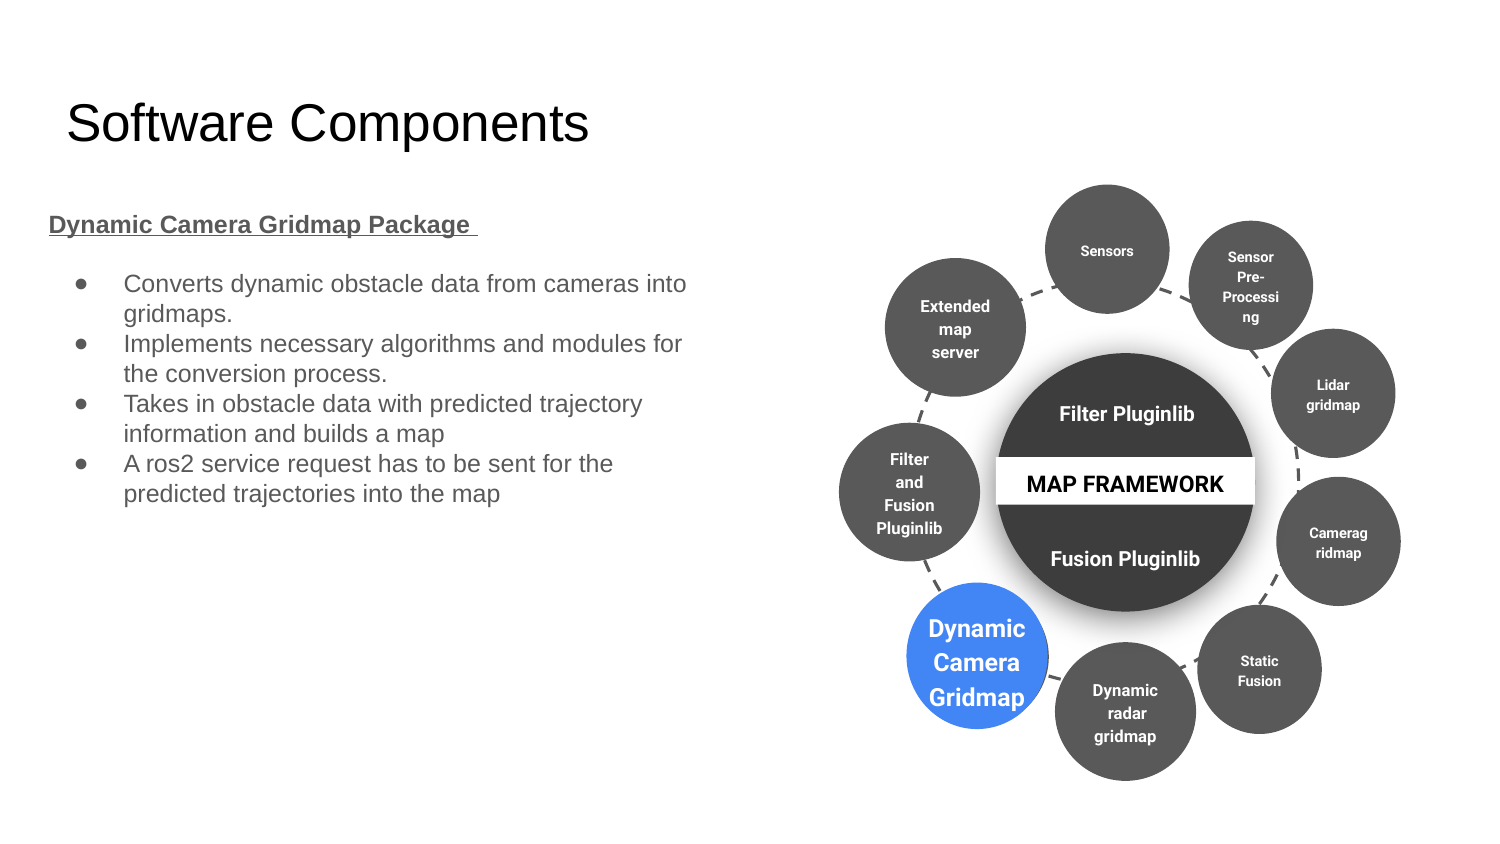

# Software Components

Dynamic Camera Gridmap Package
Converts dynamic obstacle data from cameras into gridmaps.
Implements necessary algorithms and modules for the conversion process.
Takes in obstacle data with predicted trajectory information and builds a map
A ros2 service request has to be sent for the predicted trajectories into the map

Sensors

Sensor Pre-Processing

Extended
map
server

Lidar
gridmap

MAP FRAMEWORK
Filter Pluginlib

Filter and Fusion
Pluginlib

Cameragridmap
Fusion Pluginlib

Dynamic
 camera
gridmap

Static Fusion

Dynamic
 radar
gridmap

Dynamic Camera Gridmap